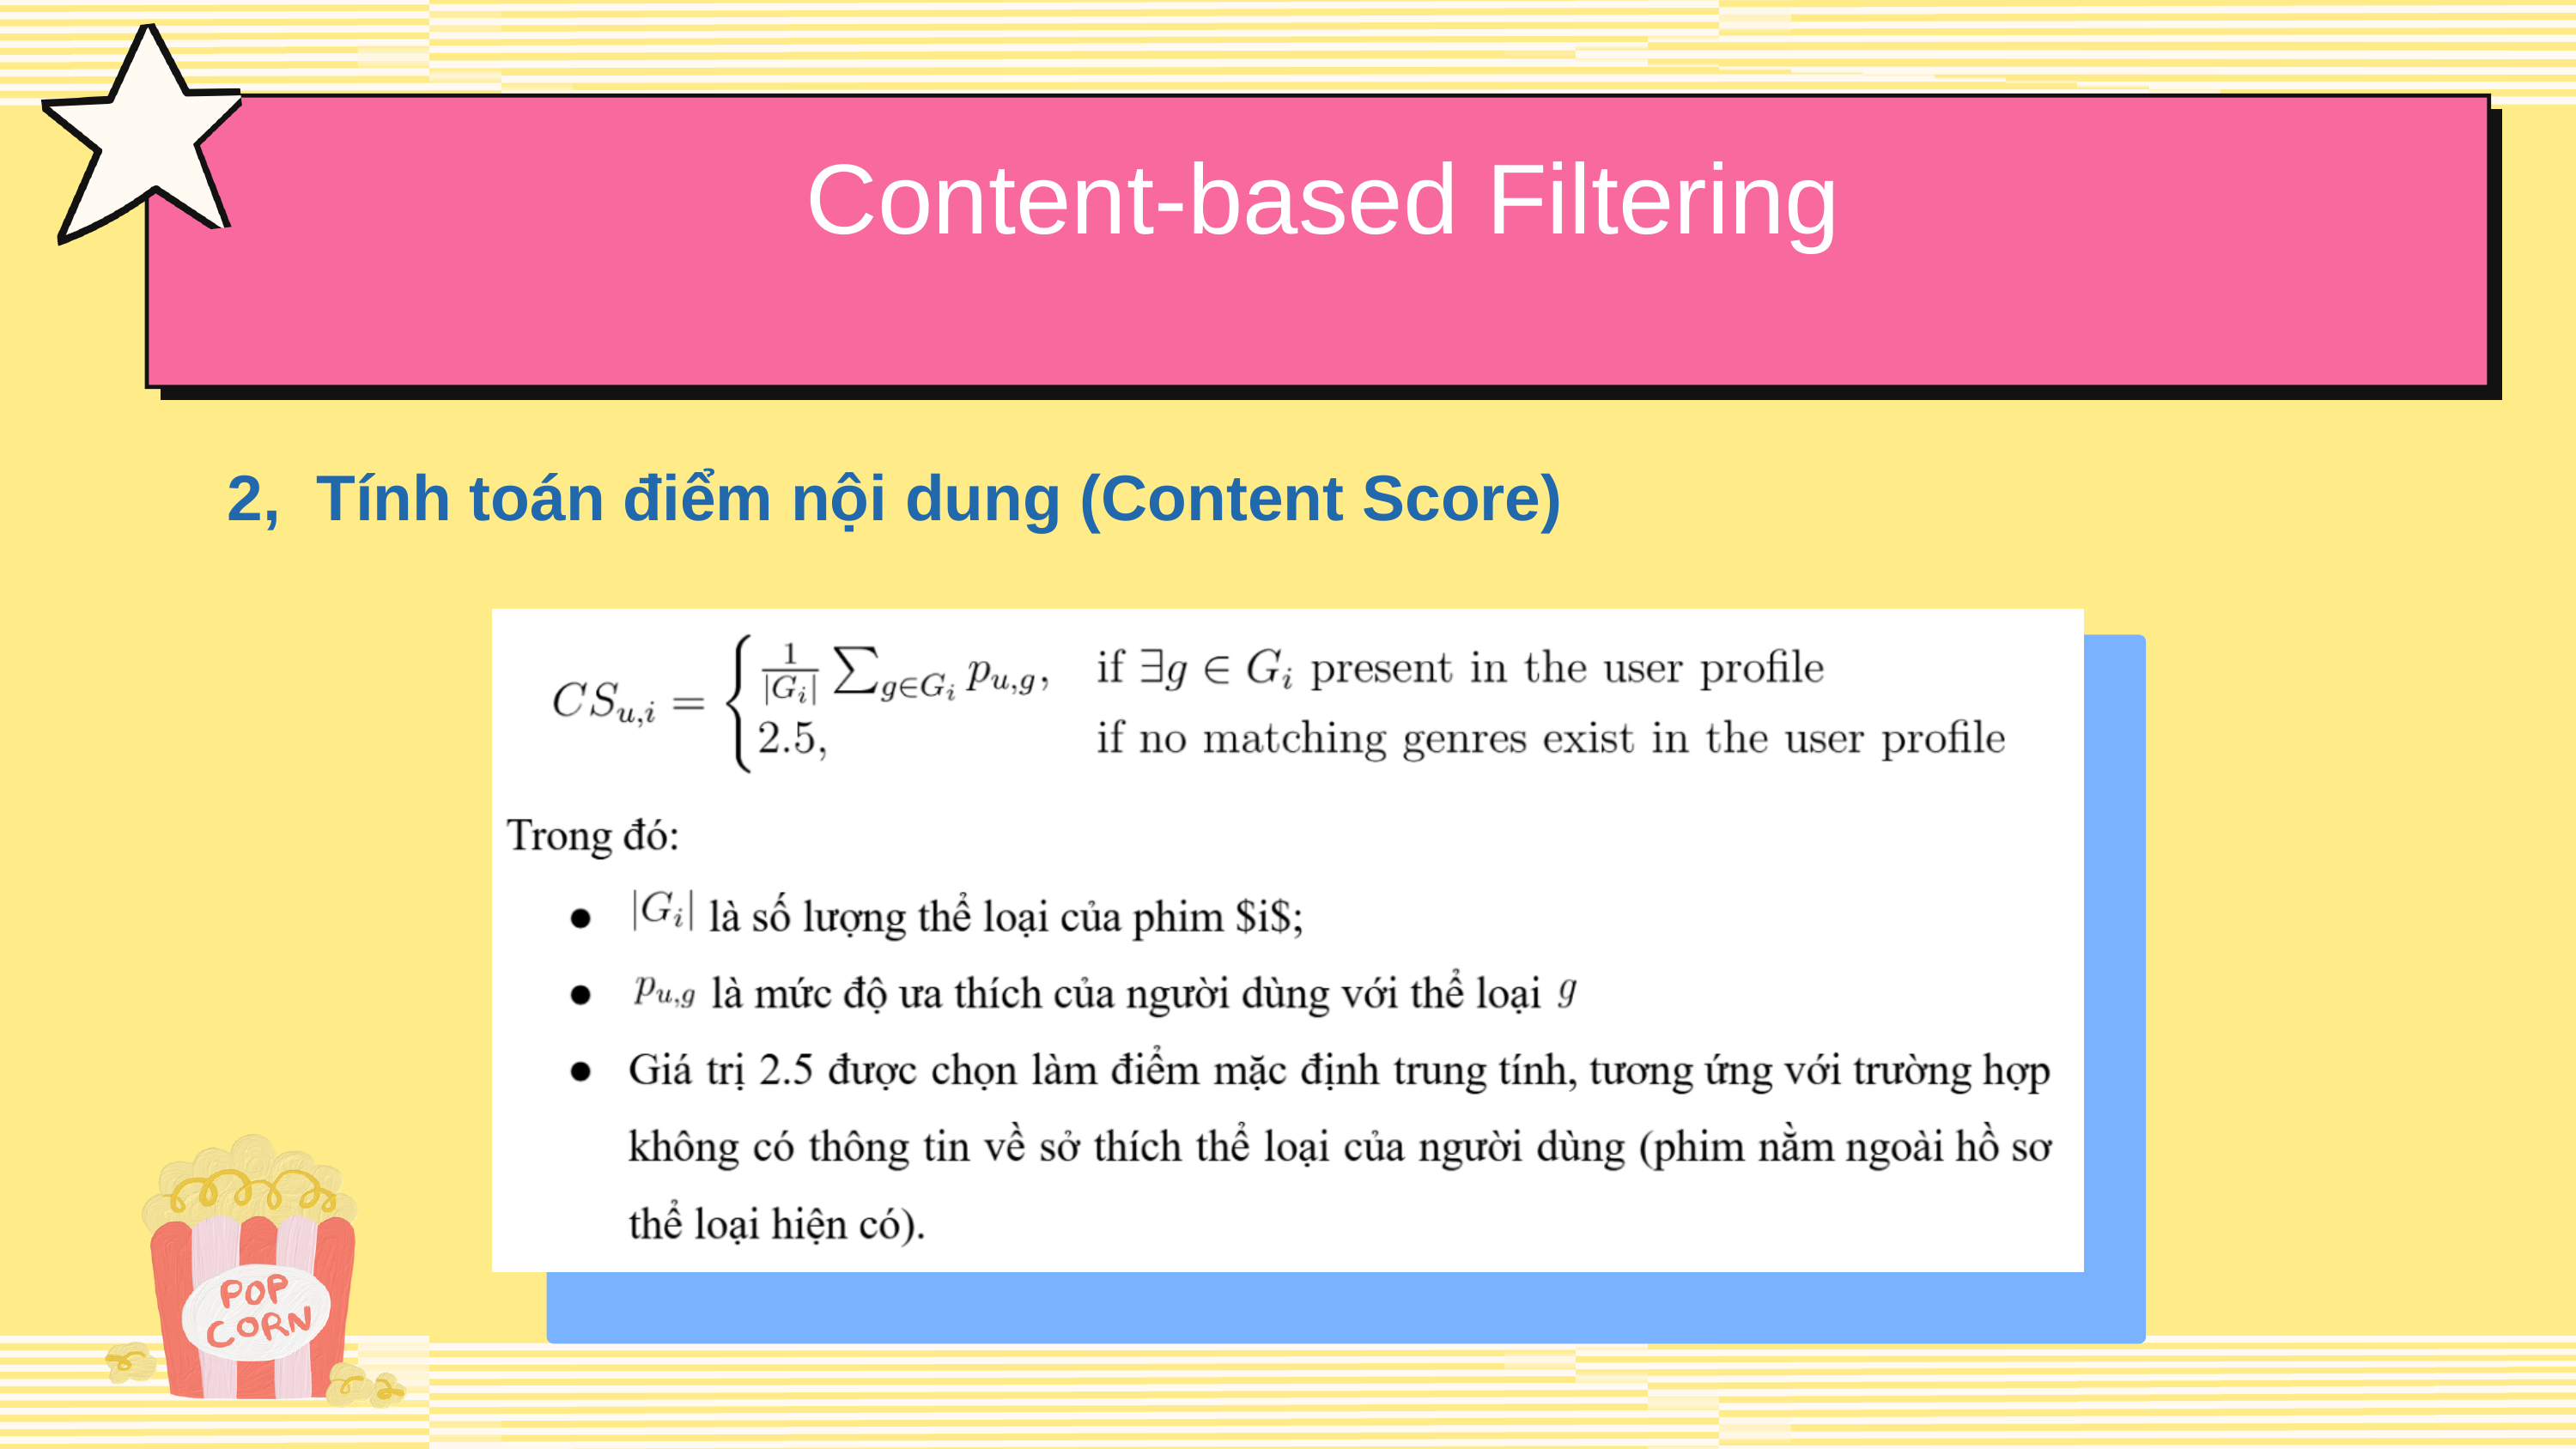

Content-based Filtering

2,  Tính toán điểm nội dung (Content Score)